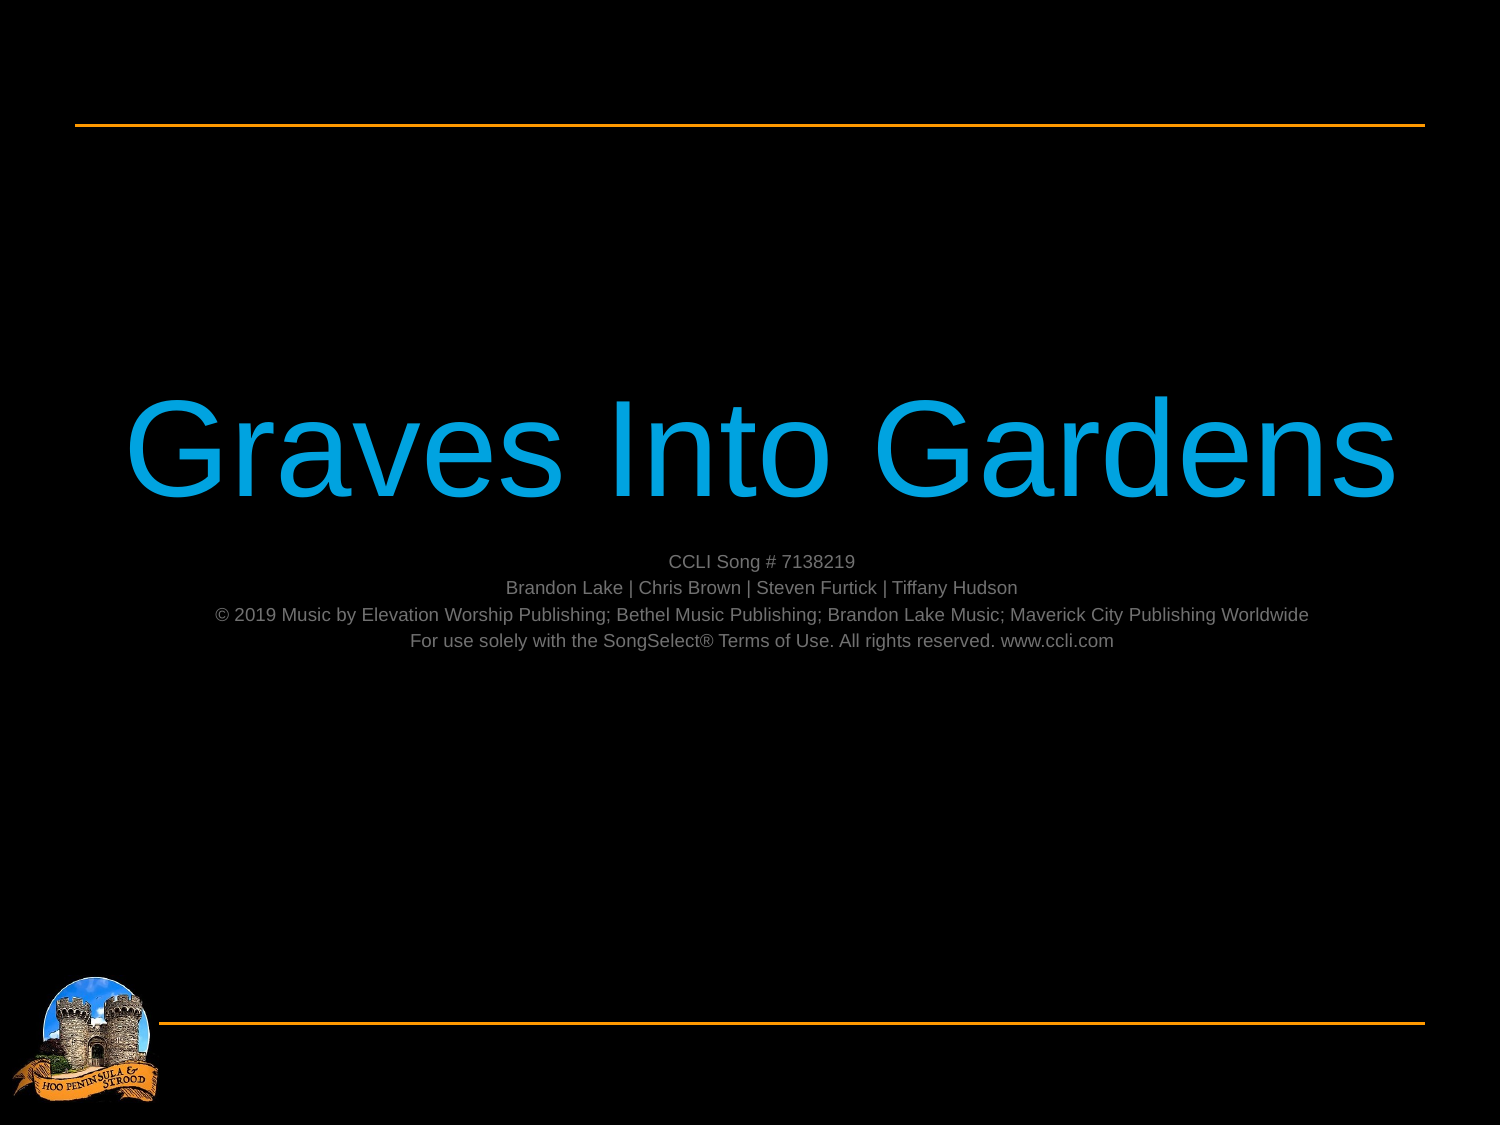

Graves Into Gardens
CCLI Song # 7138219
Brandon Lake | Chris Brown | Steven Furtick | Tiffany Hudson
© 2019 Music by Elevation Worship Publishing; Bethel Music Publishing; Brandon Lake Music; Maverick City Publishing Worldwide
For use solely with the SongSelect® Terms of Use. All rights reserved. www.ccli.com